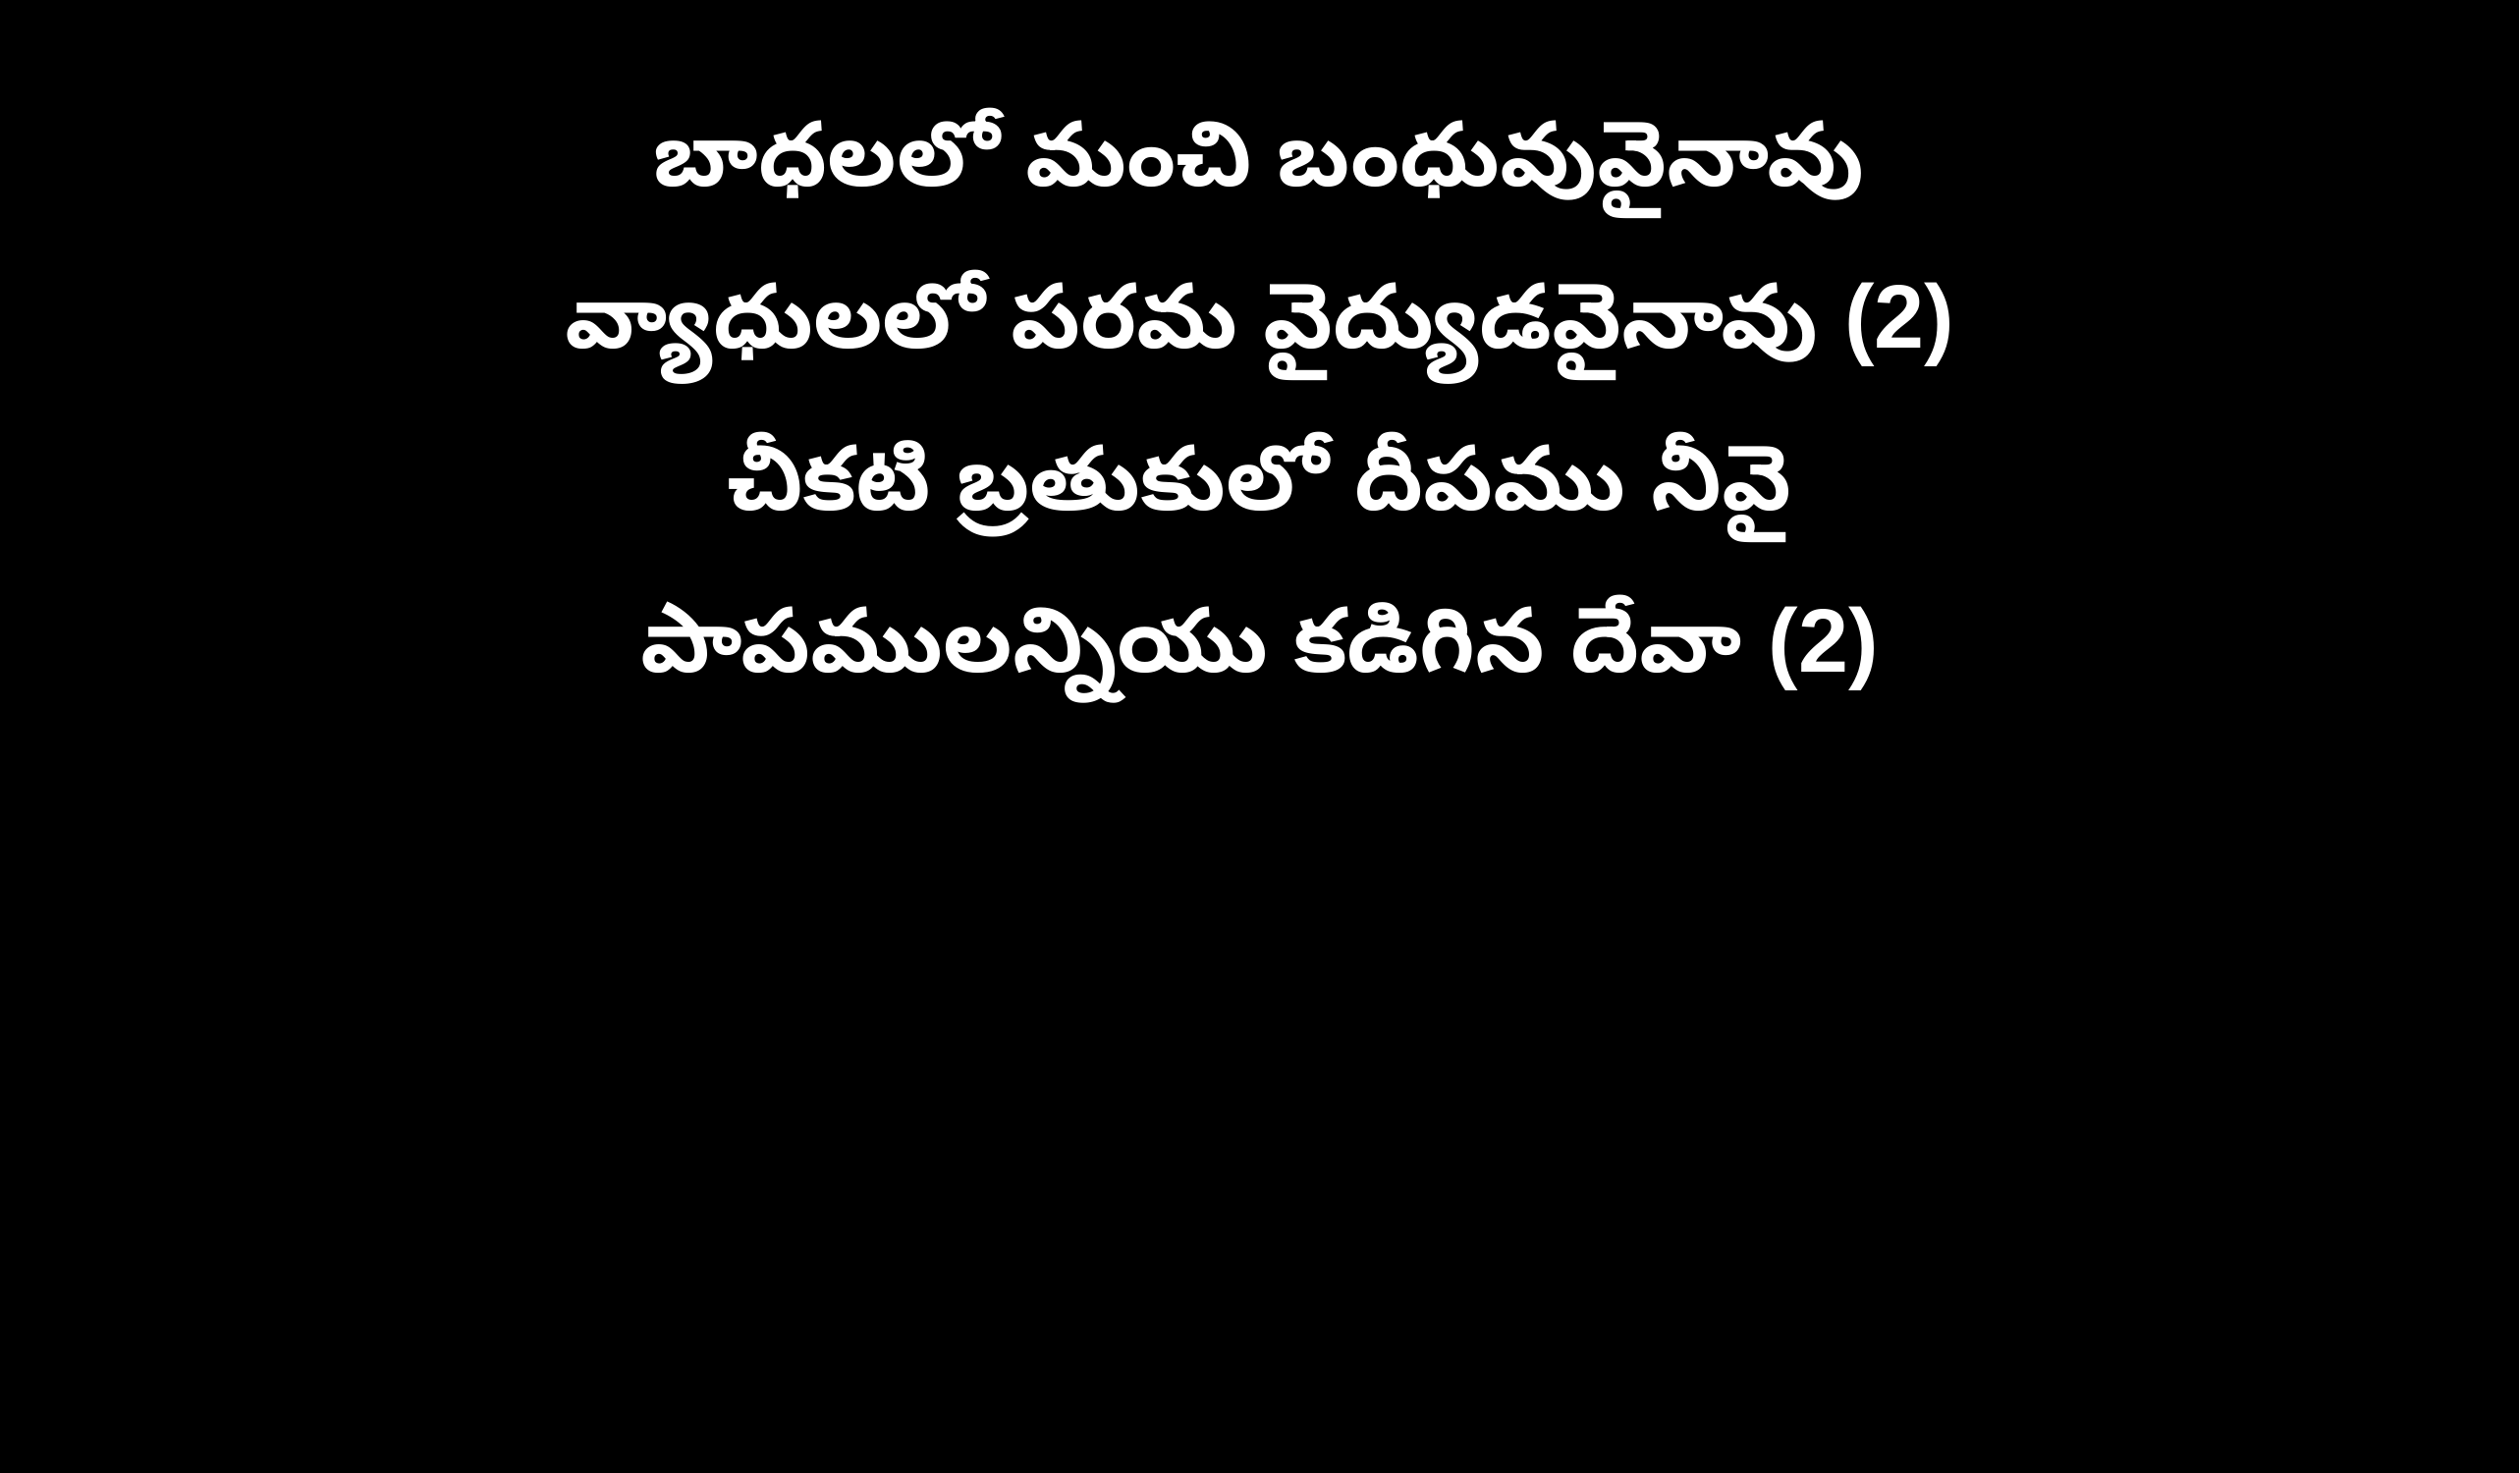

బాధలలో మంచి బంధువువైనావు
వ్యాధులలో పరమ వైద్యుడవైనావు (2)
చీకటి బ్రతుకులో దీపము నీవై
పాపములన్నియు కడిగిన దేవా (2)